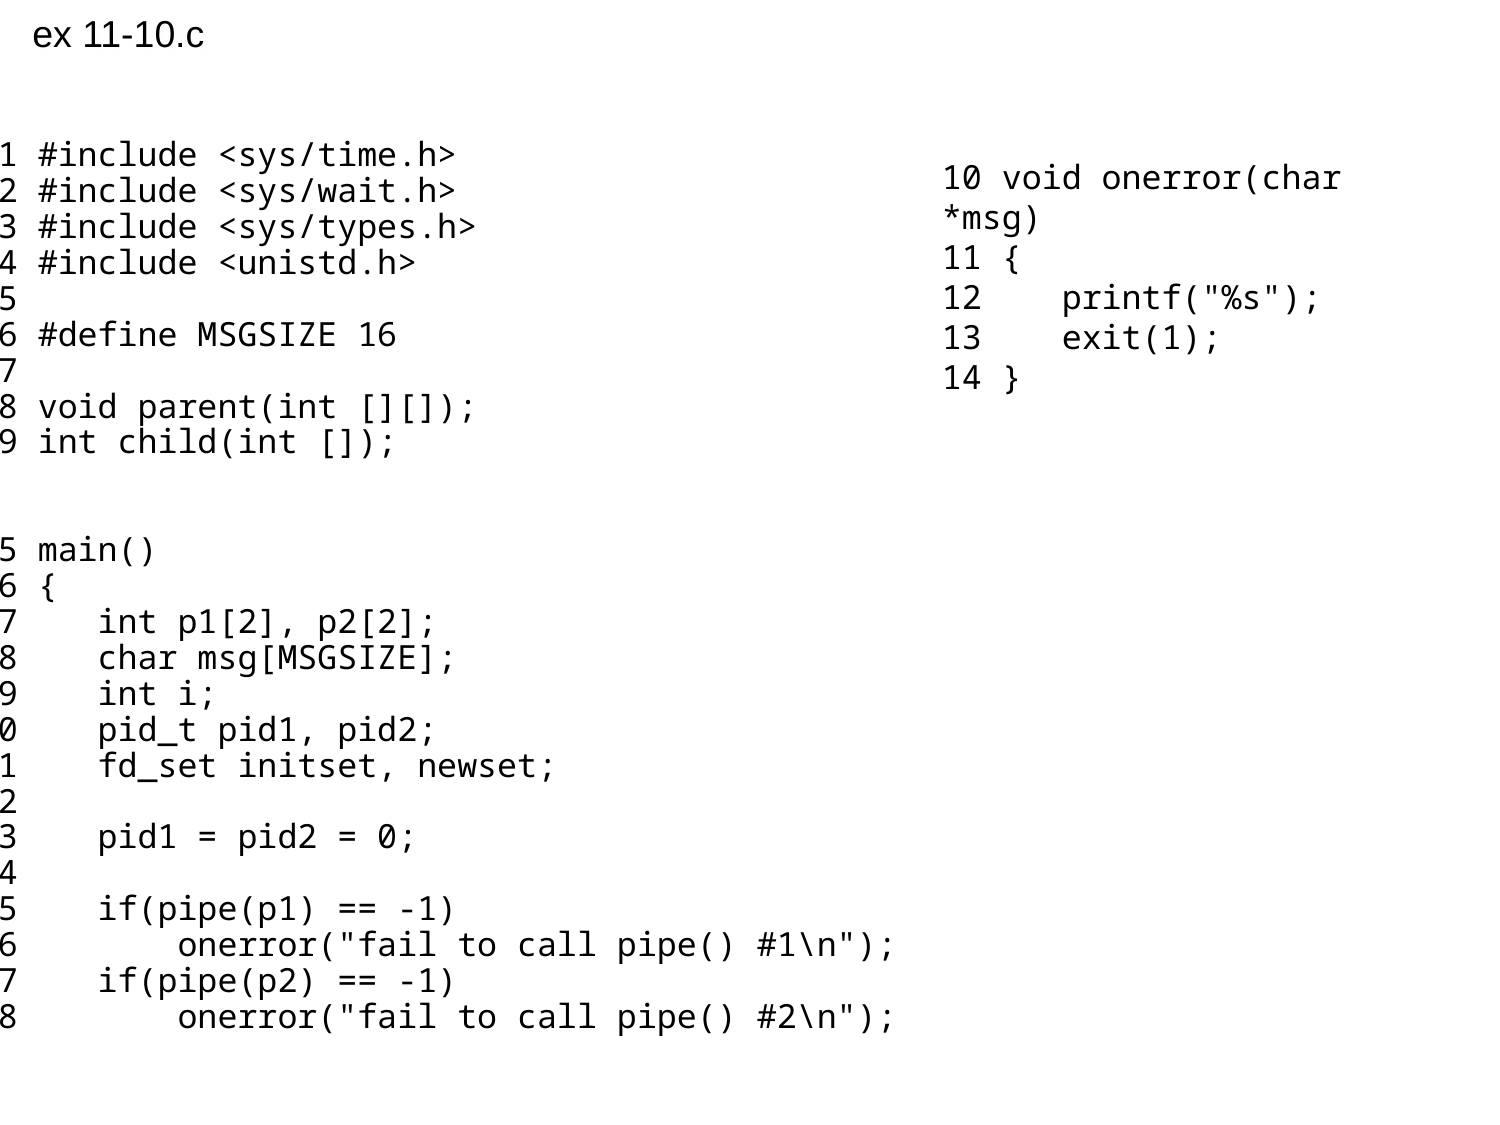

ex 11-10.c
01 #include <sys/time.h>
02 #include <sys/wait.h>
03 #include <sys/types.h>
04 #include <unistd.h>
05
06 #define MSGSIZE 16
07
08 void parent(int [][]);
09 int child(int []);

15 main()
16 {
17    int p1[2], p2[2];
18    char msg[MSGSIZE];
19    int i;
20    pid_t pid1, pid2;
21    fd_set initset, newset;
22
23    pid1 = pid2 = 0;
24
25    if(pipe(p1) == -1)
26        onerror("fail to call pipe() #1\n");
27    if(pipe(p2) == -1)
28        onerror("fail to call pipe() #2\n");
10 void onerror(char *msg)
11 {
12    printf("%s");
13    exit(1);
14 }